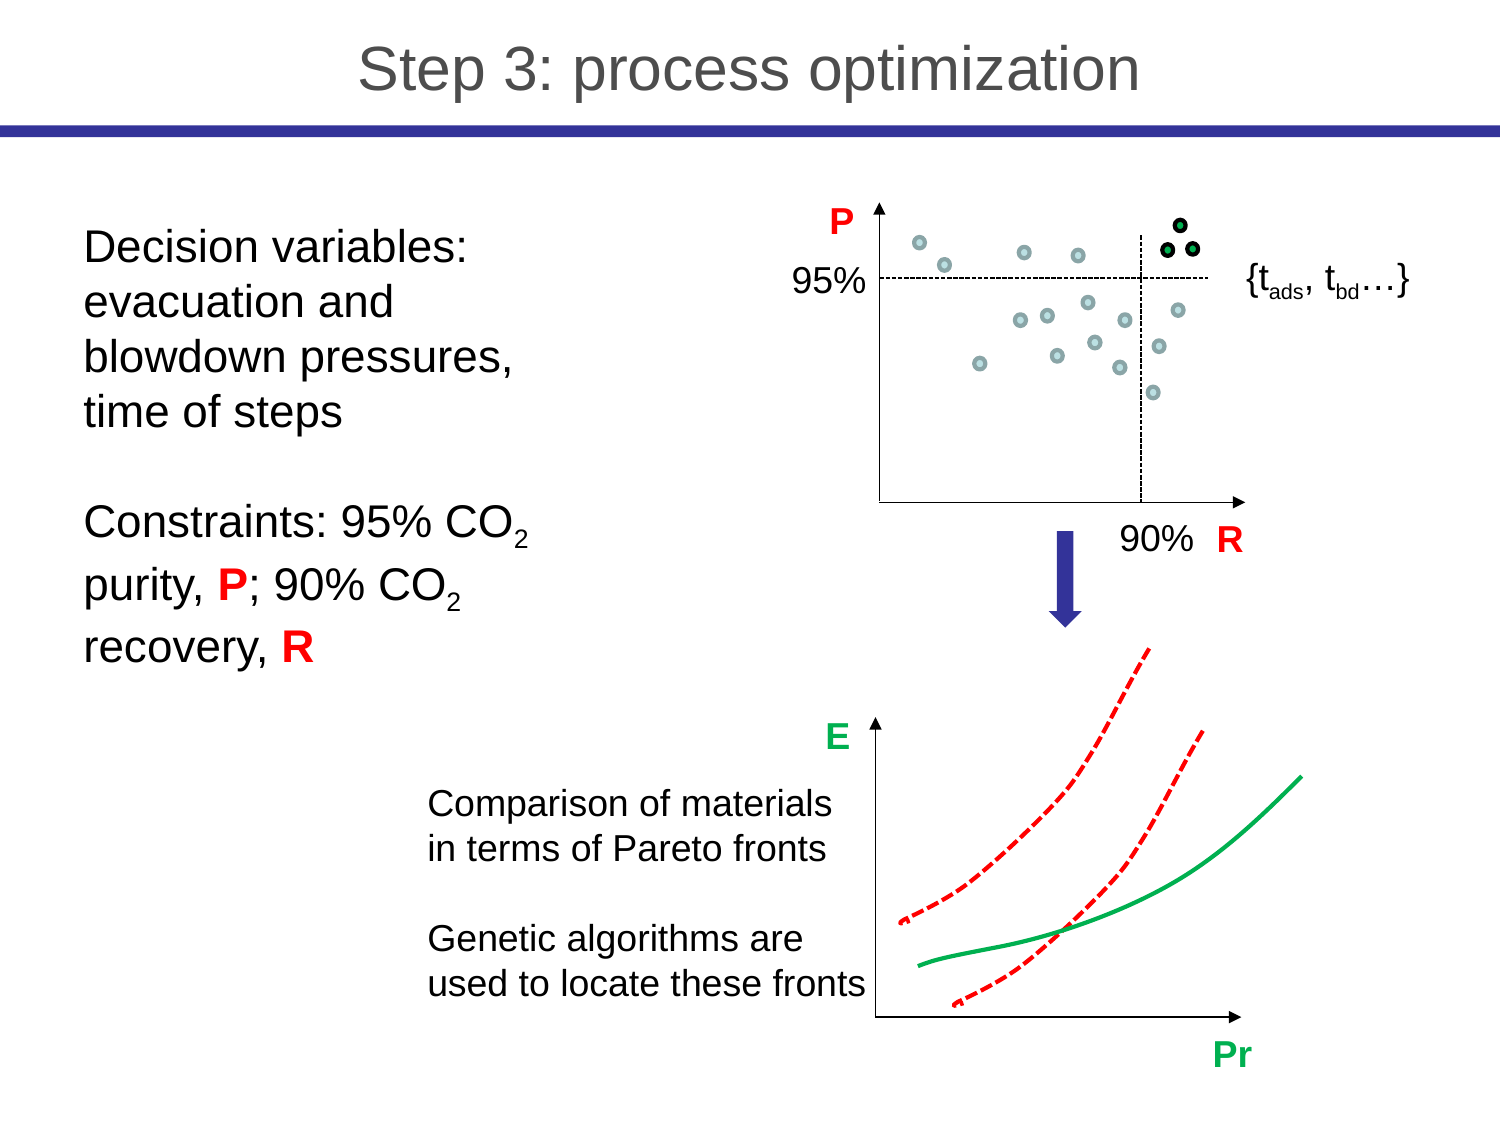

Step 3: process optimization

Decision variables: evacuation and blowdown pressures, time of steps

Constraints: 95% CO2 purity, P; 90% CO2 recovery, R
P

{tads, tbd…}

95%

90%
R

E

Comparison of materials
in terms of Pareto fronts

Genetic algorithms are
used to locate these fronts

Pr